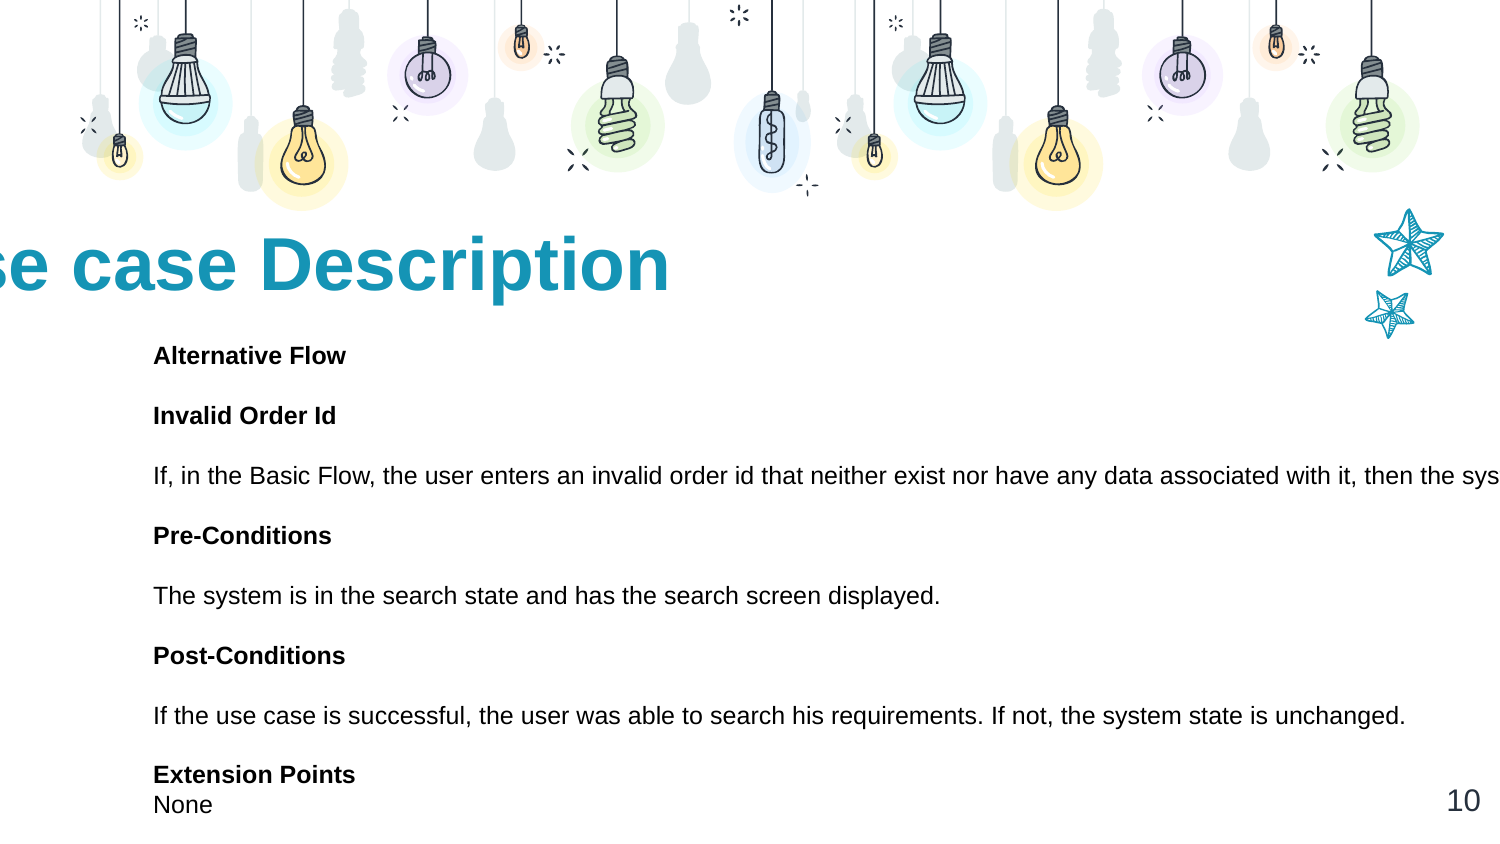

Use case Description

Alternative Flow

Invalid Order Id

If, in the Basic Flow, the user enters an invalid order id that neither exist nor have any data associated with it, then the system displays an error message stating “Order Id Doesn’t Exist”. The user can either choose to return to the beginning of basic flow or can exit, at which point the use case ends.

Pre-Conditions

The system is in the search state and has the search screen displayed.

Post-Conditions

If the use case is successful, the user was able to search his requirements. If not, the system state is unchanged.

Extension Points
None

10